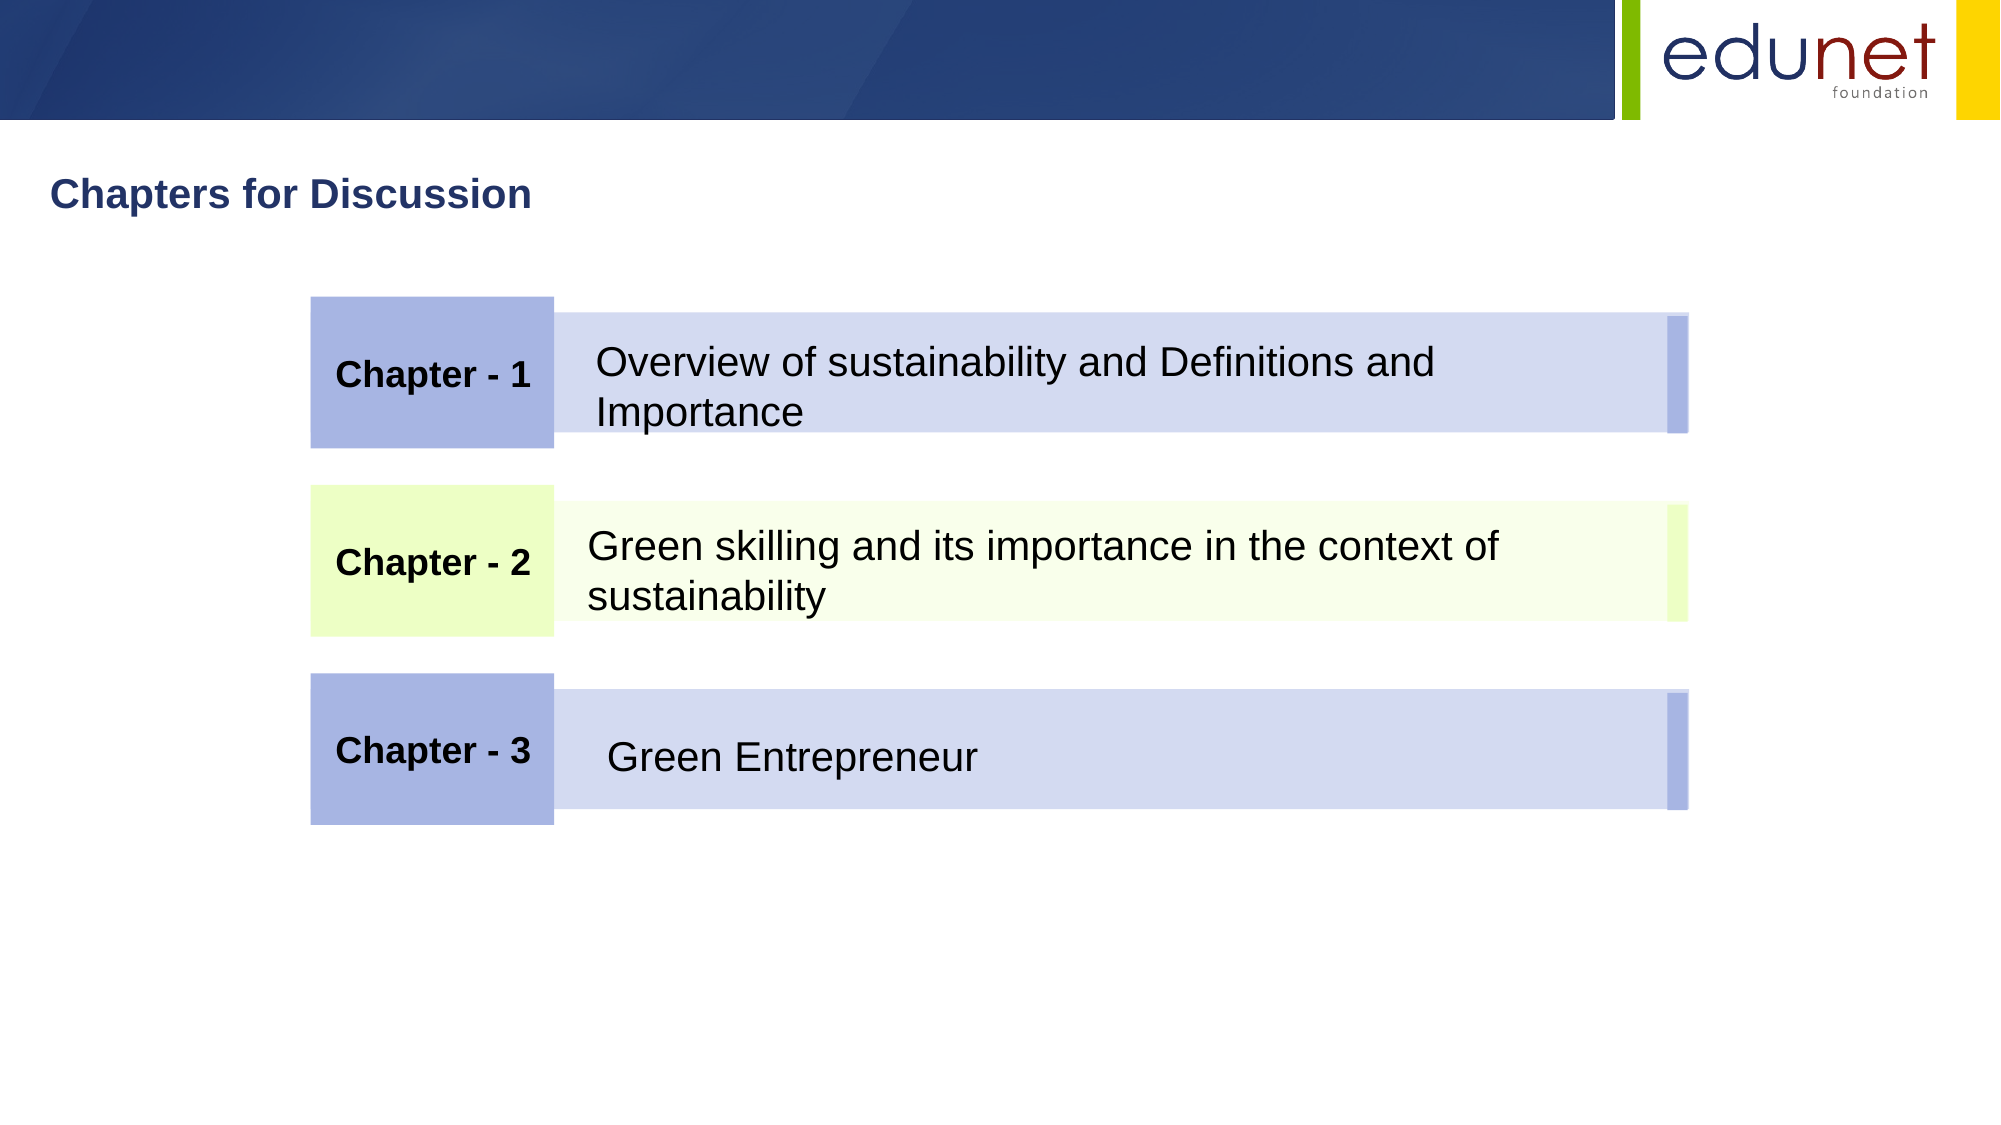

Chapters for Discussion

Chapter - 1
Overview of sustainability and Definitions and Importance

Chapter - 2
Green skilling and its importance in the context of sustainability

Chapter - 3
Green Entrepreneur